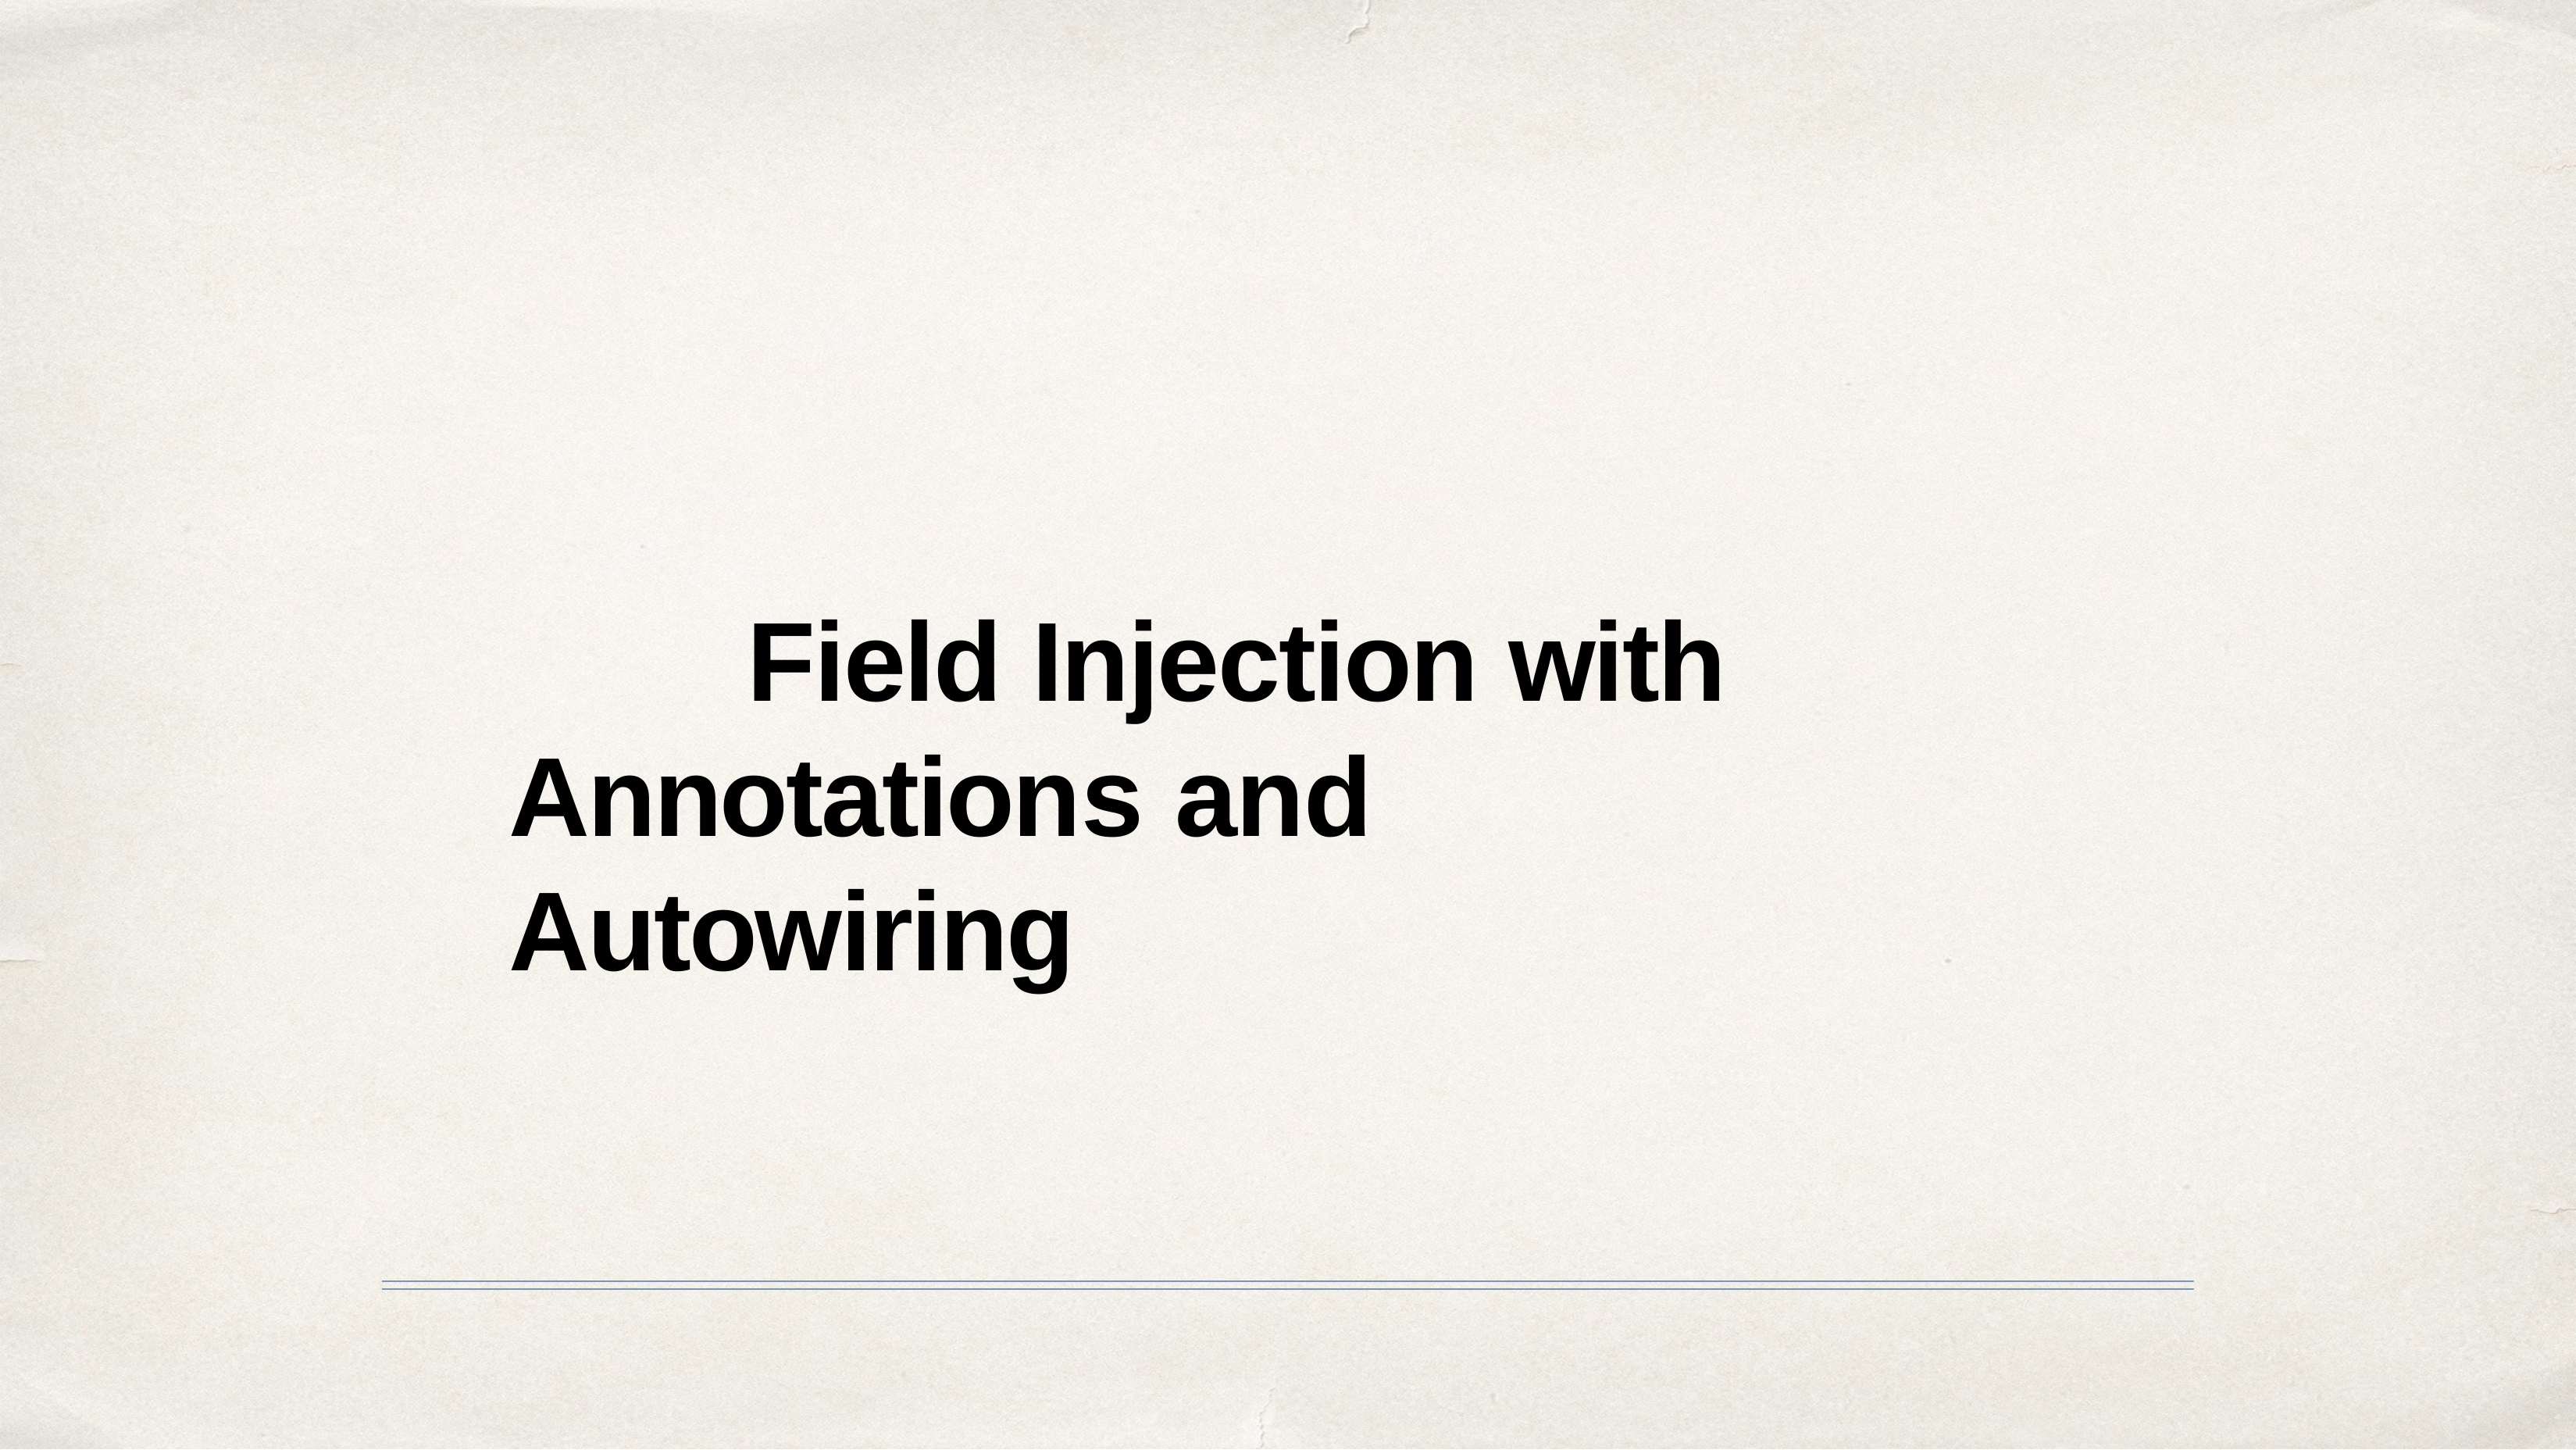

# Field Injection with  Annotations and Autowiring